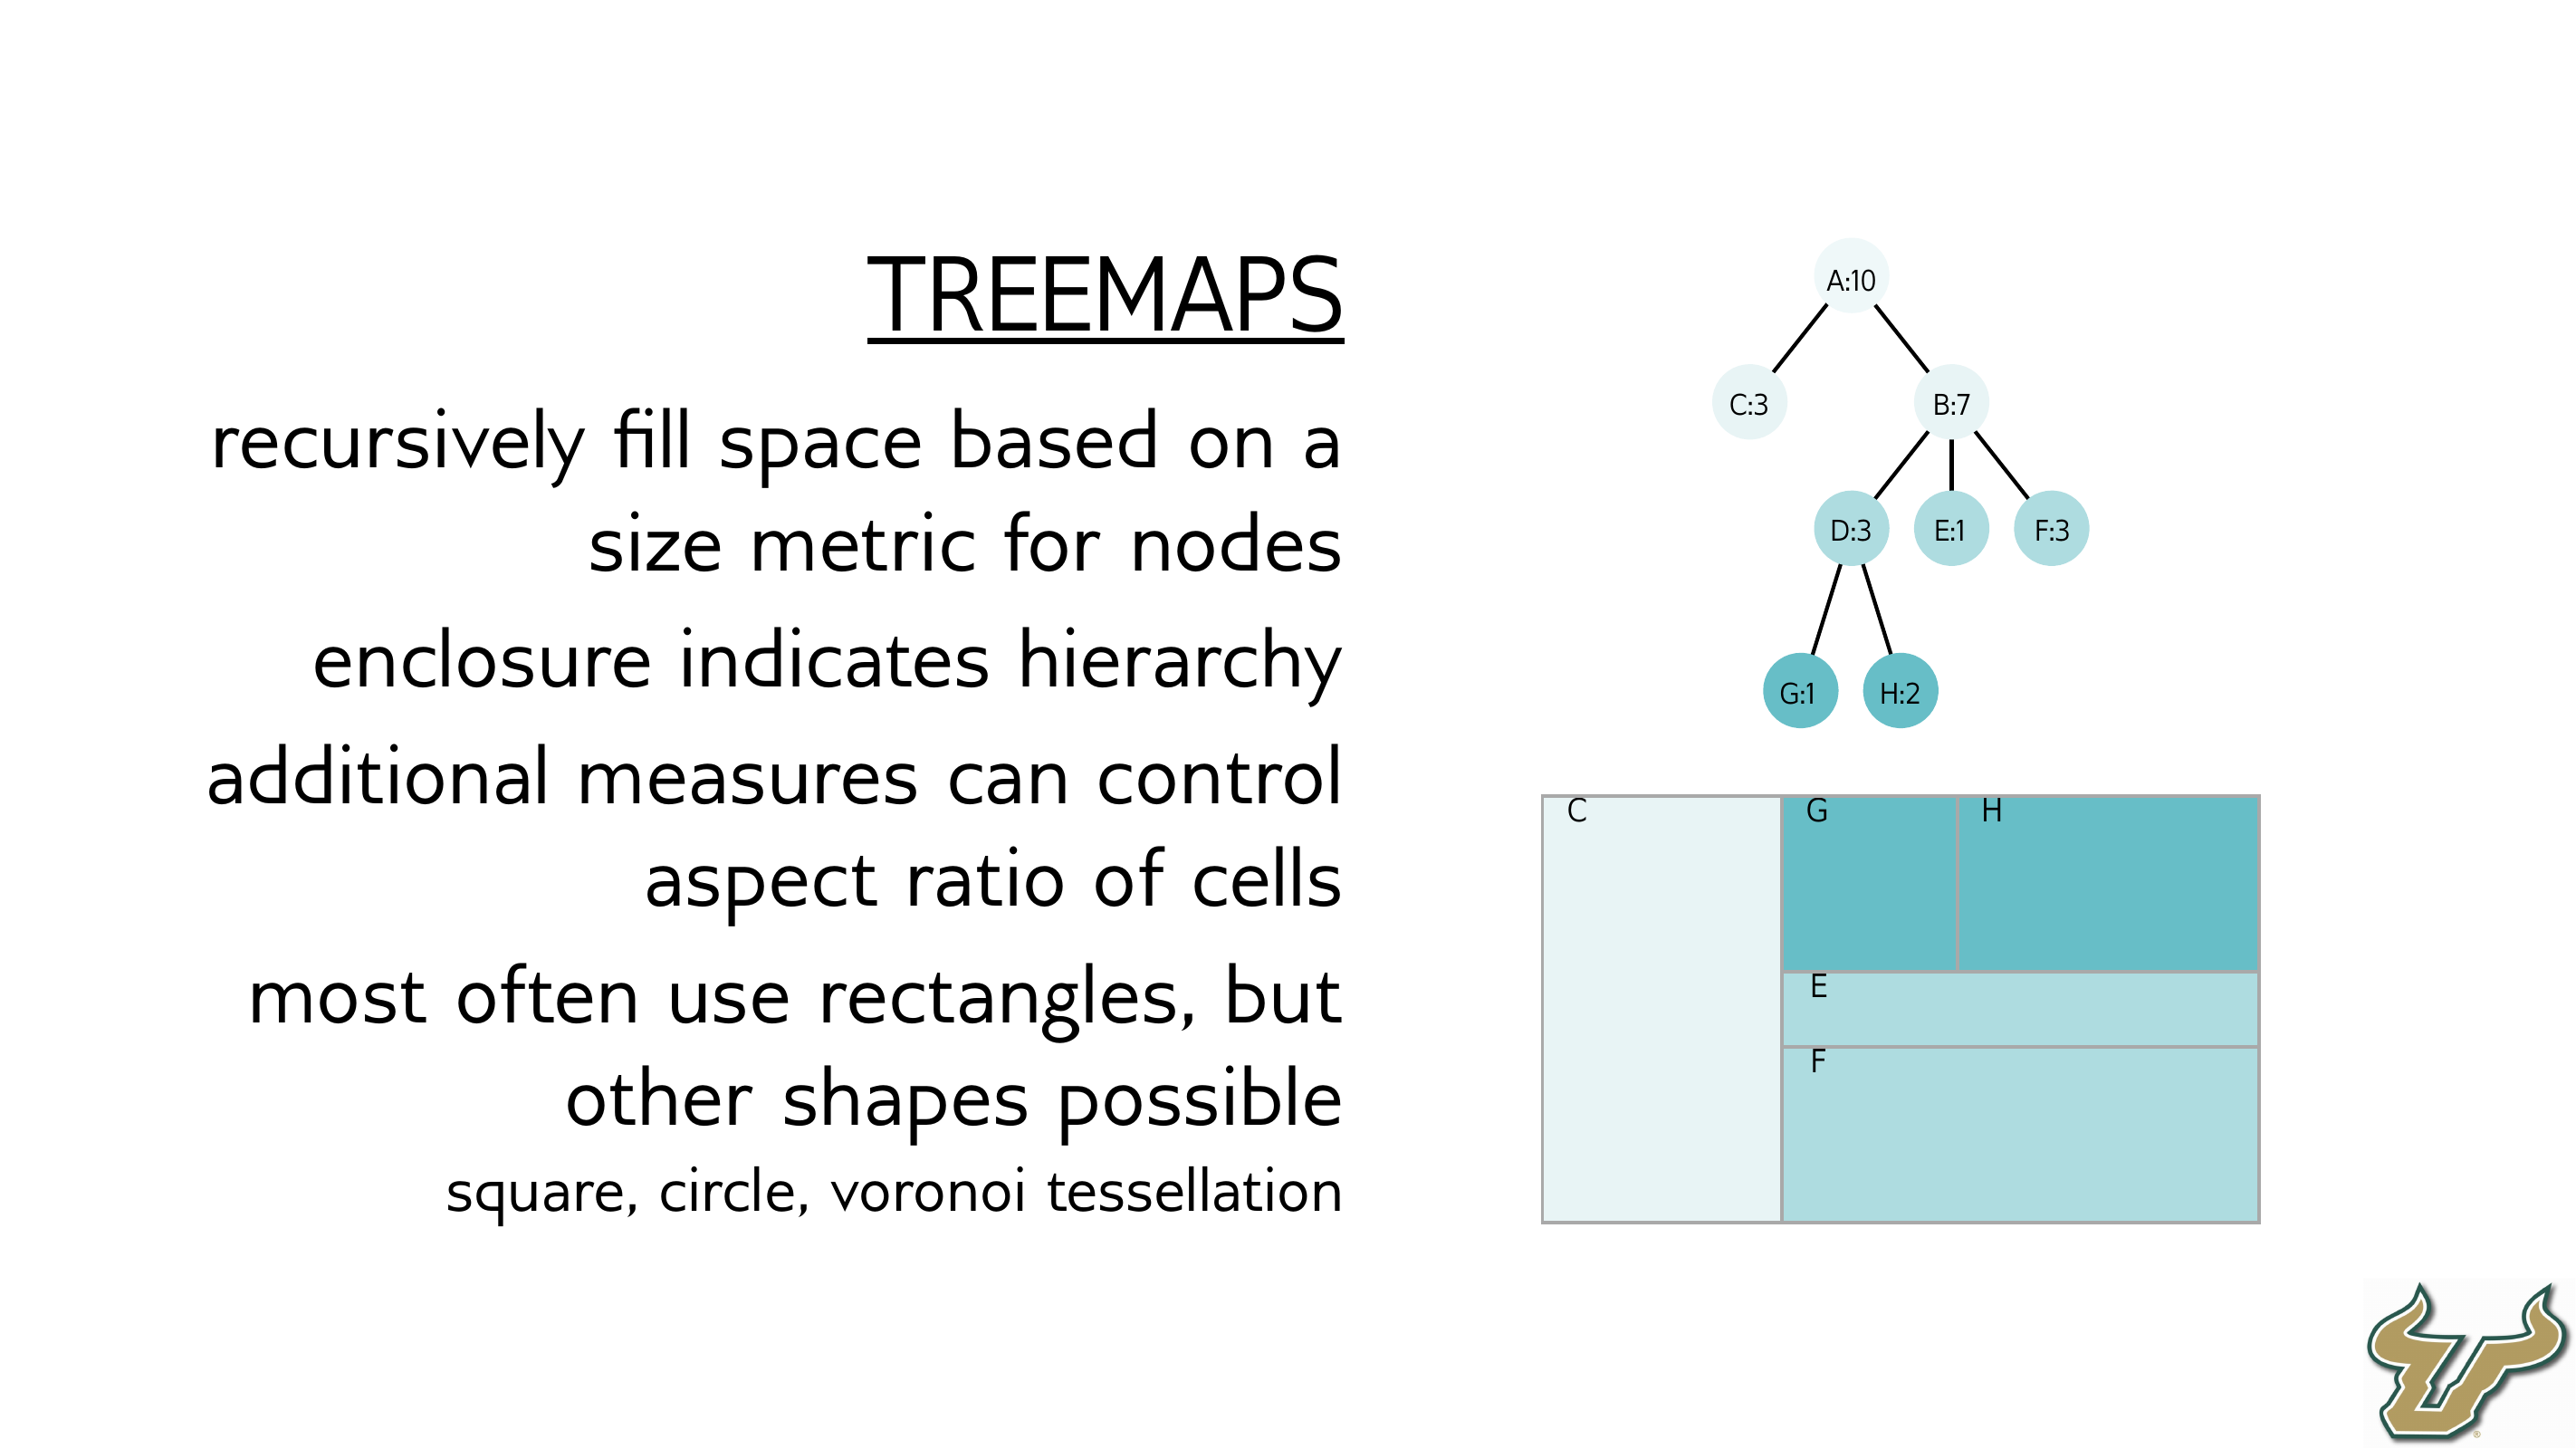

TREEMAPS
recursively fill space based on a size metric for nodes
enclosure indicates hierarchy
additional measures can control aspect ratio of cells
most often use rectangles, but other shapes possible
square, circle, voronoi tessellation

A:10

C:3
B:7

D:3
E:1
F:3

G:1
H:2
| C | G | H |
| --- | --- | --- |
|  | E |  |
|  | F |  |
B
D